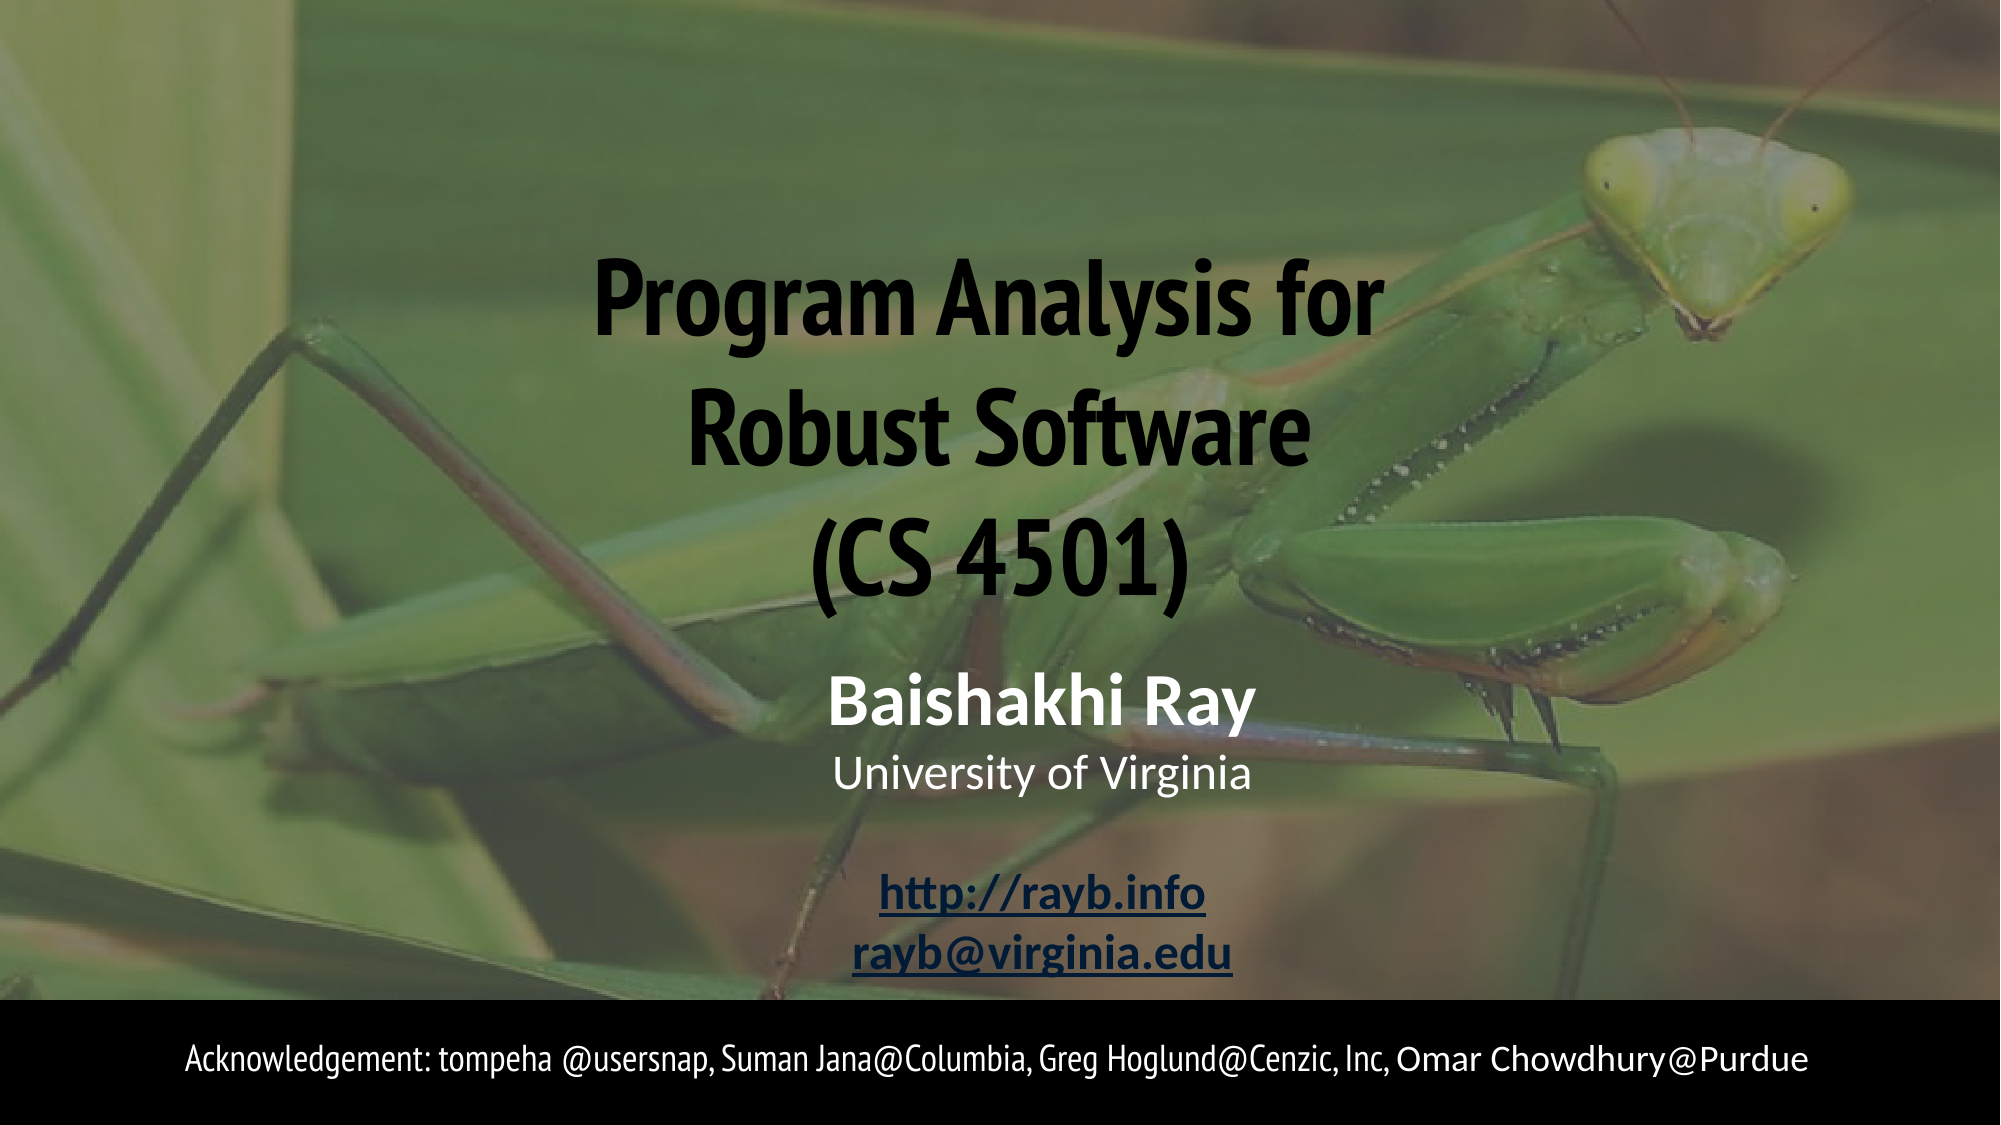

# Program Analysis for Robust Software (CS 4501)
Baishakhi Ray
University of Virginia

http://rayb.info
rayb@virginia.edu

Acknowledgement: tompeha @usersnap, Suman Jana@Columbia, Greg Hoglund@Cenzic, Inc, Omar Chowdhury@Purdue